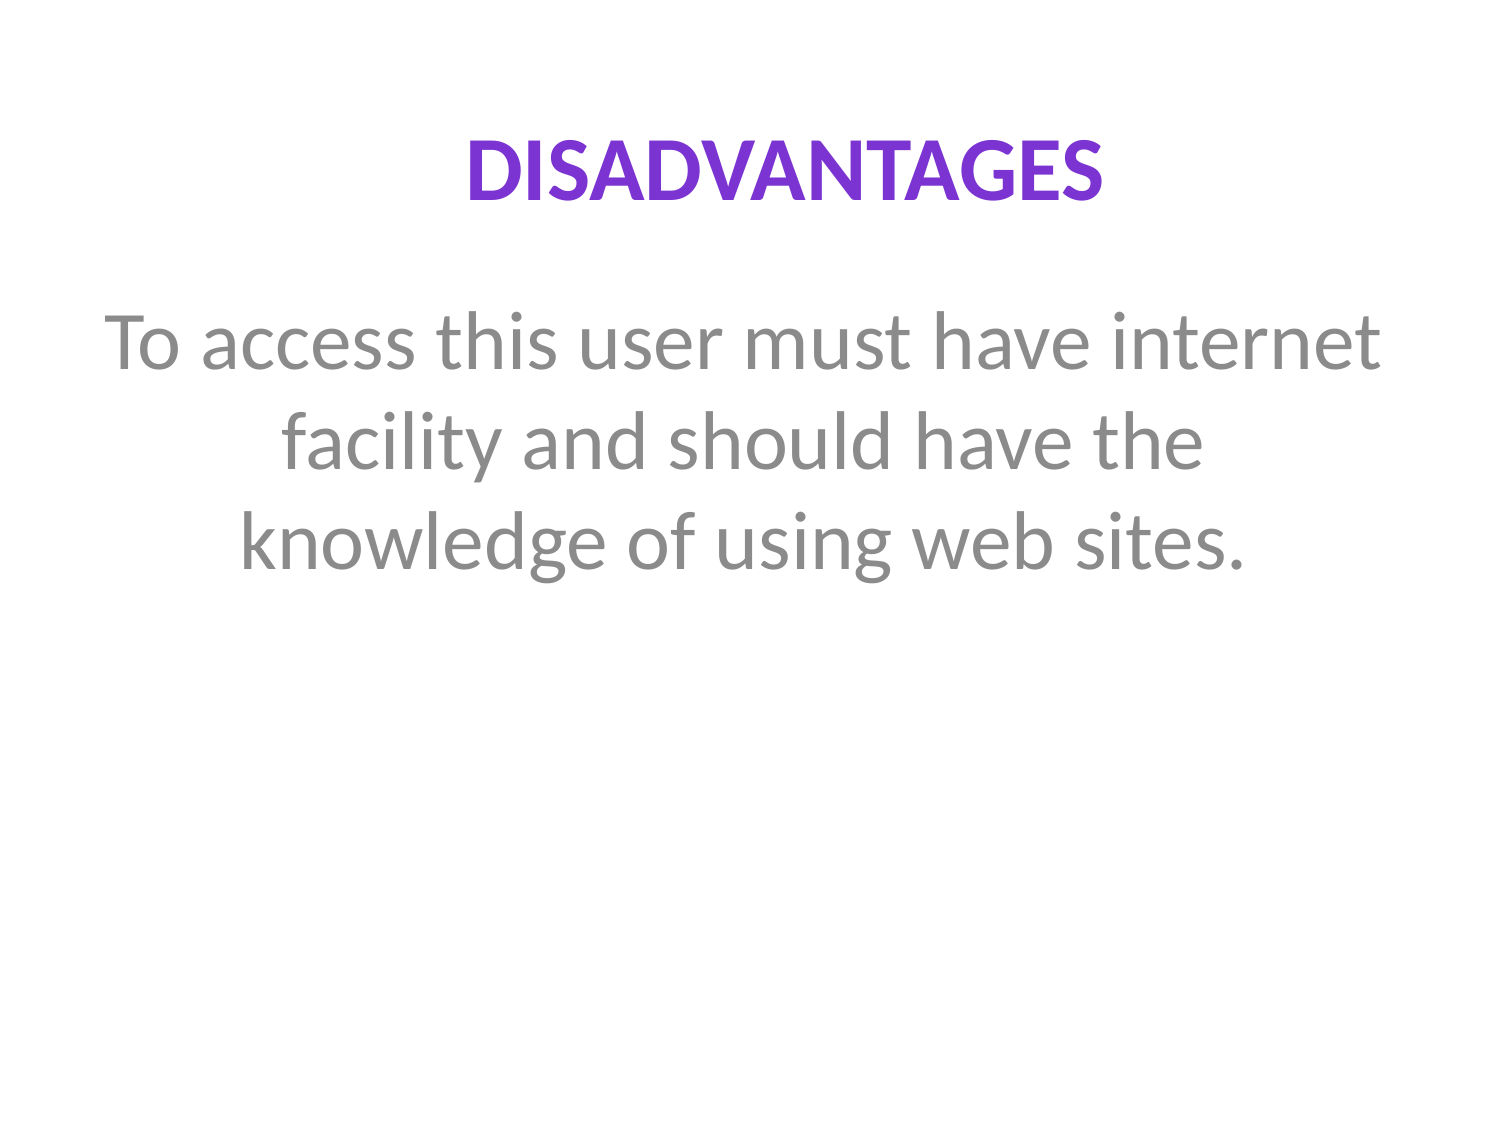

# Disadvantages
To access this user must have internet facility and should have the knowledge of using web sites.